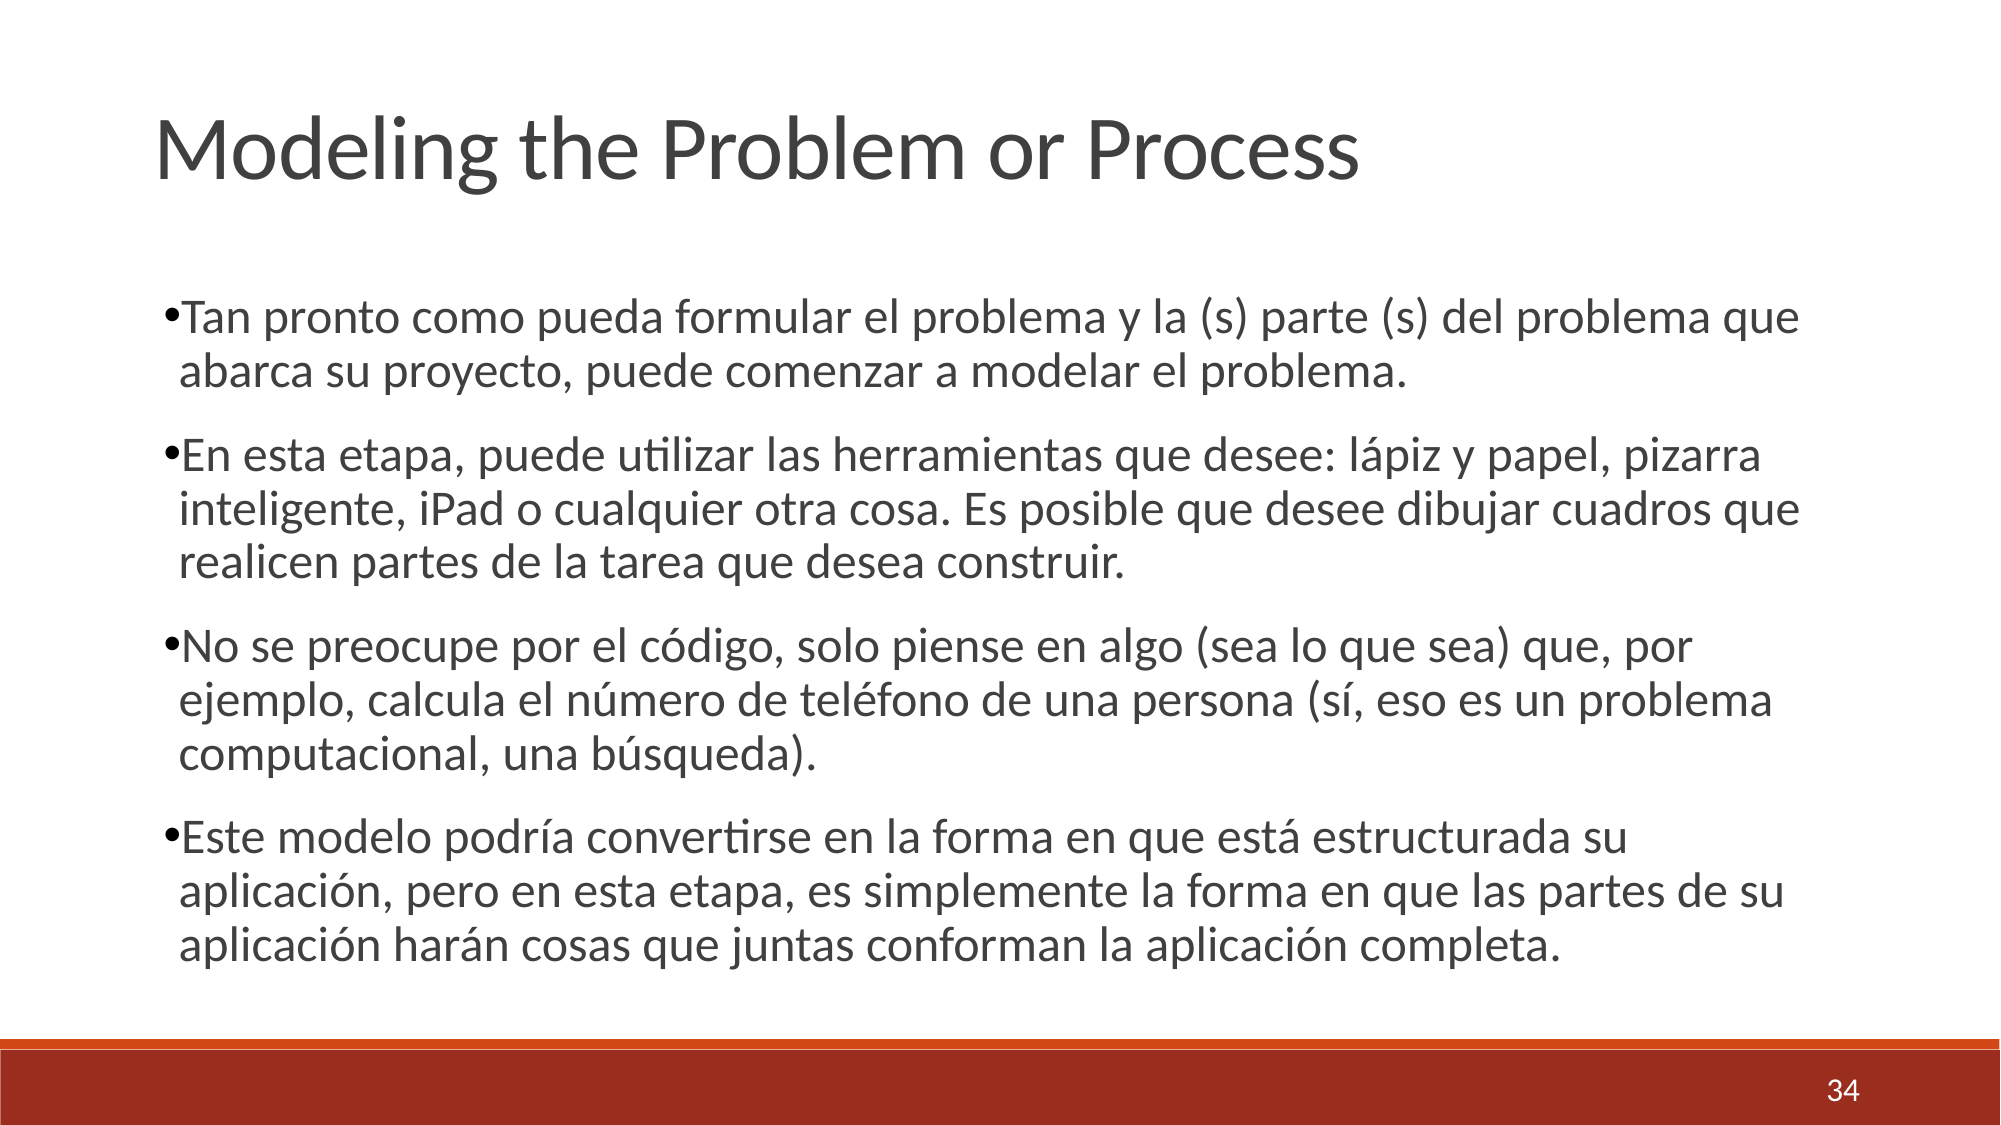

Modeling the Problem or Process
Tan pronto como pueda formular el problema y la (s) parte (s) del problema que abarca su proyecto, puede comenzar a modelar el problema.
En esta etapa, puede utilizar las herramientas que desee: lápiz y papel, pizarra inteligente, iPad o cualquier otra cosa. Es posible que desee dibujar cuadros que realicen partes de la tarea que desea construir.
No se preocupe por el código, solo piense en algo (sea lo que sea) que, por ejemplo, calcula el número de teléfono de una persona (sí, eso es un problema computacional, una búsqueda).
Este modelo podría convertirse en la forma en que está estructurada su aplicación, pero en esta etapa, es simplemente la forma en que las partes de su aplicación harán cosas que juntas conforman la aplicación completa.
34